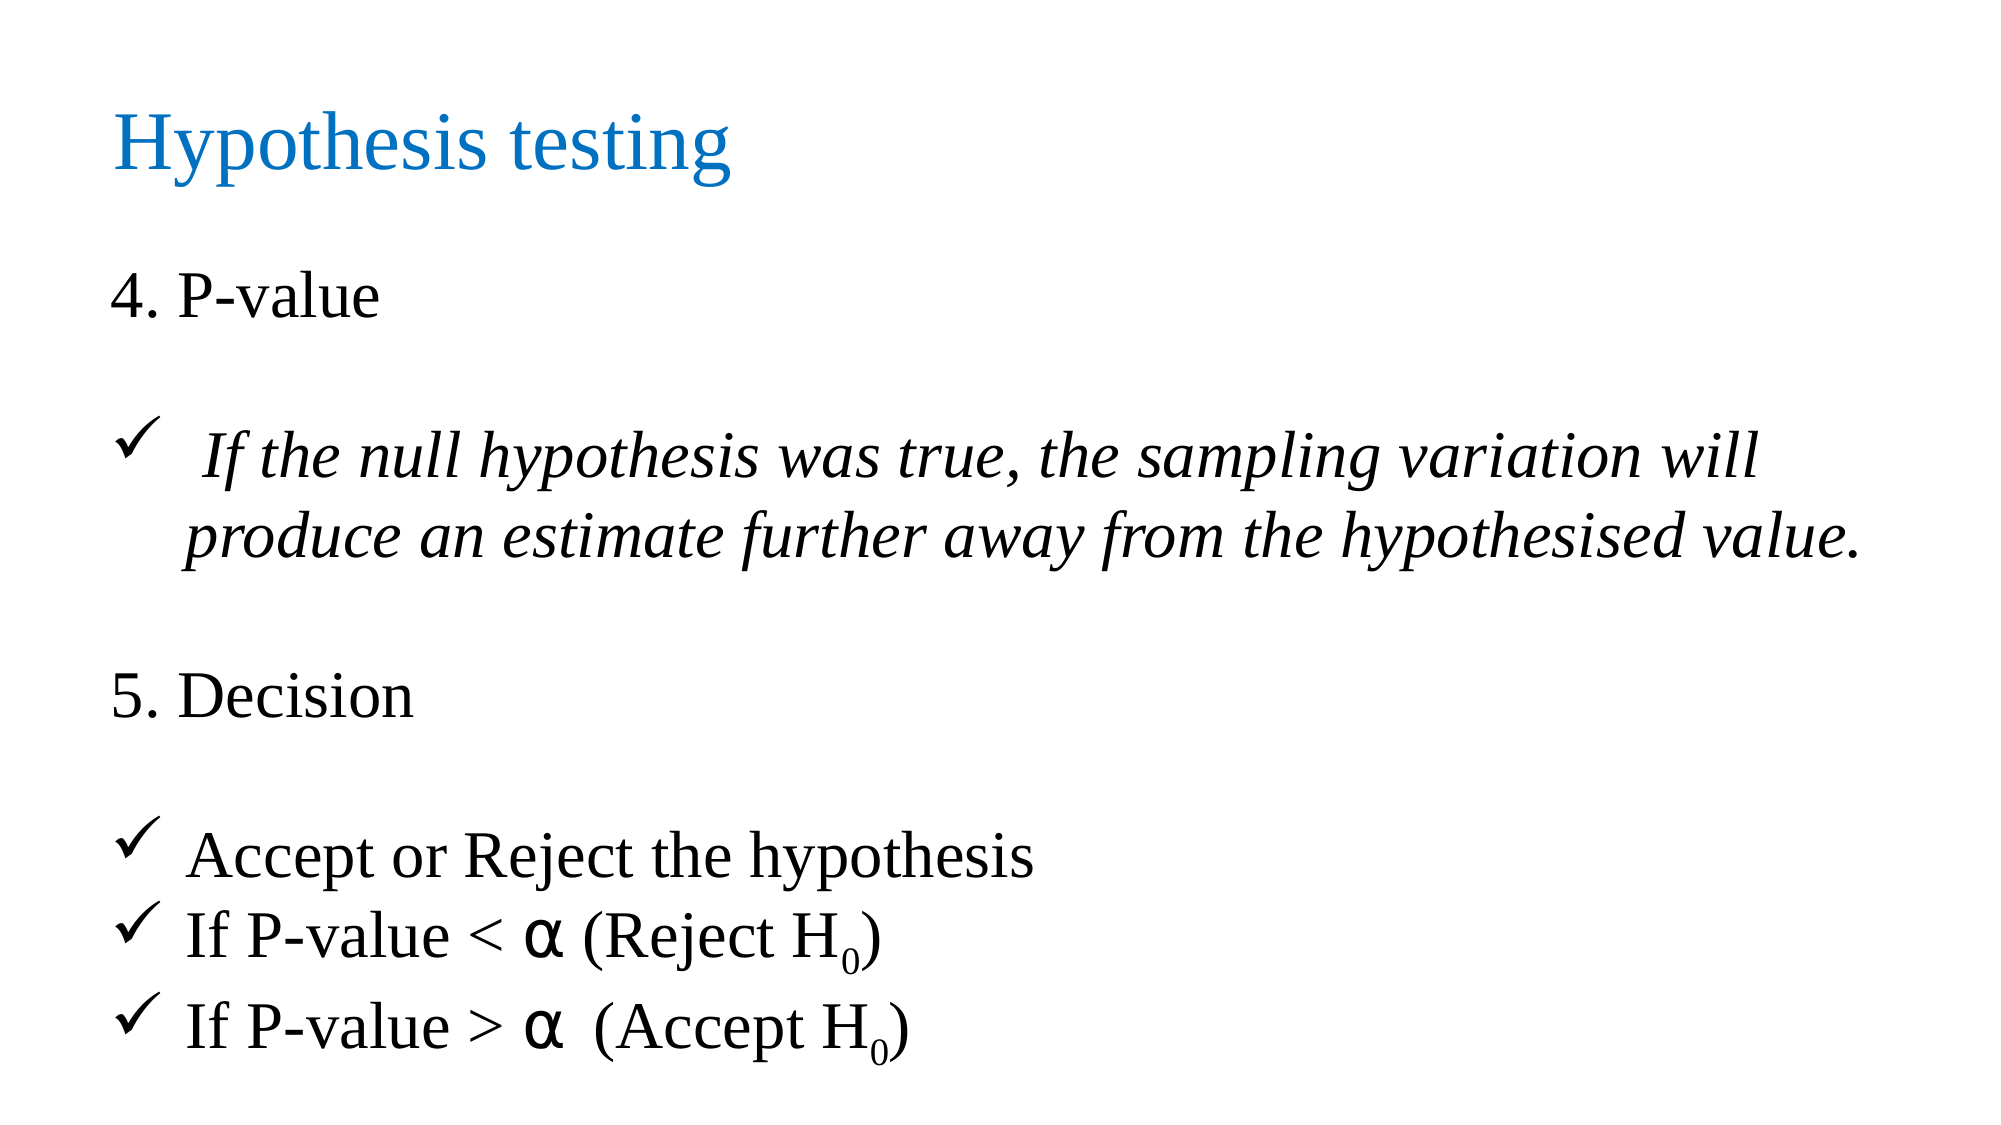

Hypothesis testing
4. P-value

 If the null hypothesis was true, the sampling variation will produce an estimate further away from the hypothesised value.

5. Decision

Accept or Reject the hypothesis
If P-value < ⍺ (Reject H0)
If P-value > ⍺  (Accept H0)